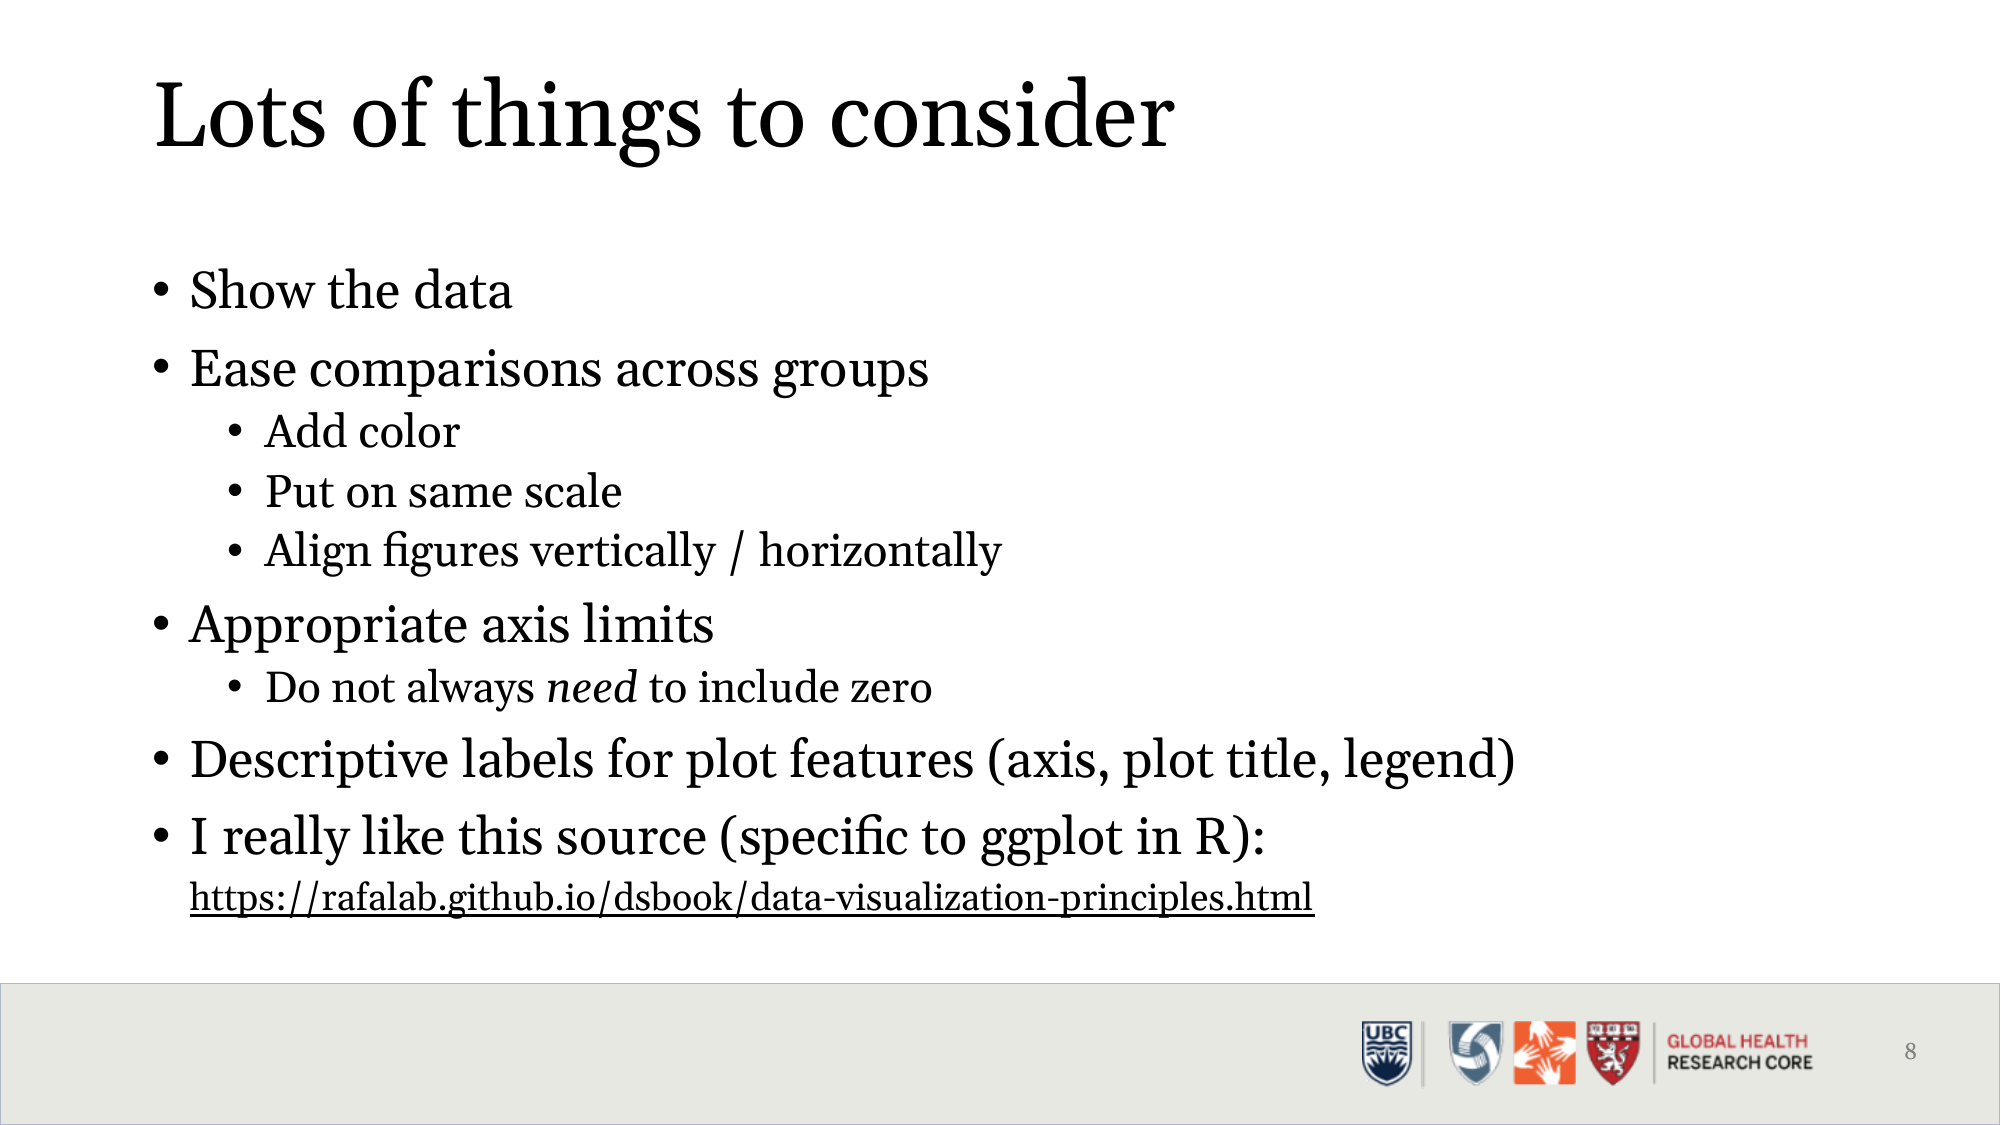

Lots of things to consider
Show the data
Ease comparisons across groups
Add color
Put on same scale
Align figures vertically / horizontally
Appropriate axis limits
Do not always need to include zero
Descriptive labels for plot features (axis, plot title, legend)
I really like this source (specific to ggplot in R): https://rafalab.github.io/dsbook/data-visualization-principles.html